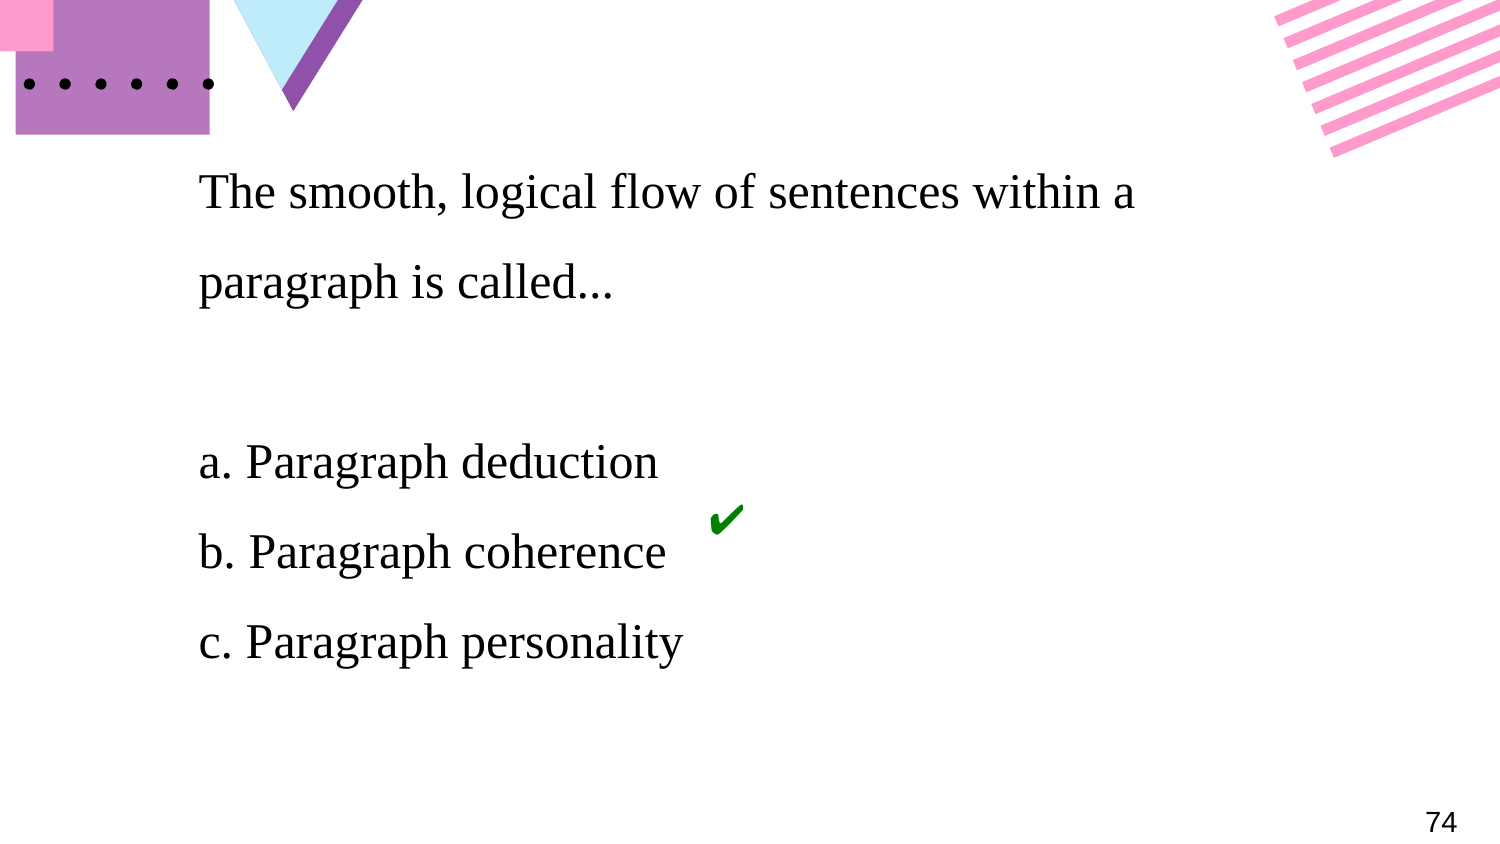

# The smooth, logical flow of sentences within a paragraph is called... a. Paragraph deduction b. Paragraph coherence c. Paragraph personality
✔
74